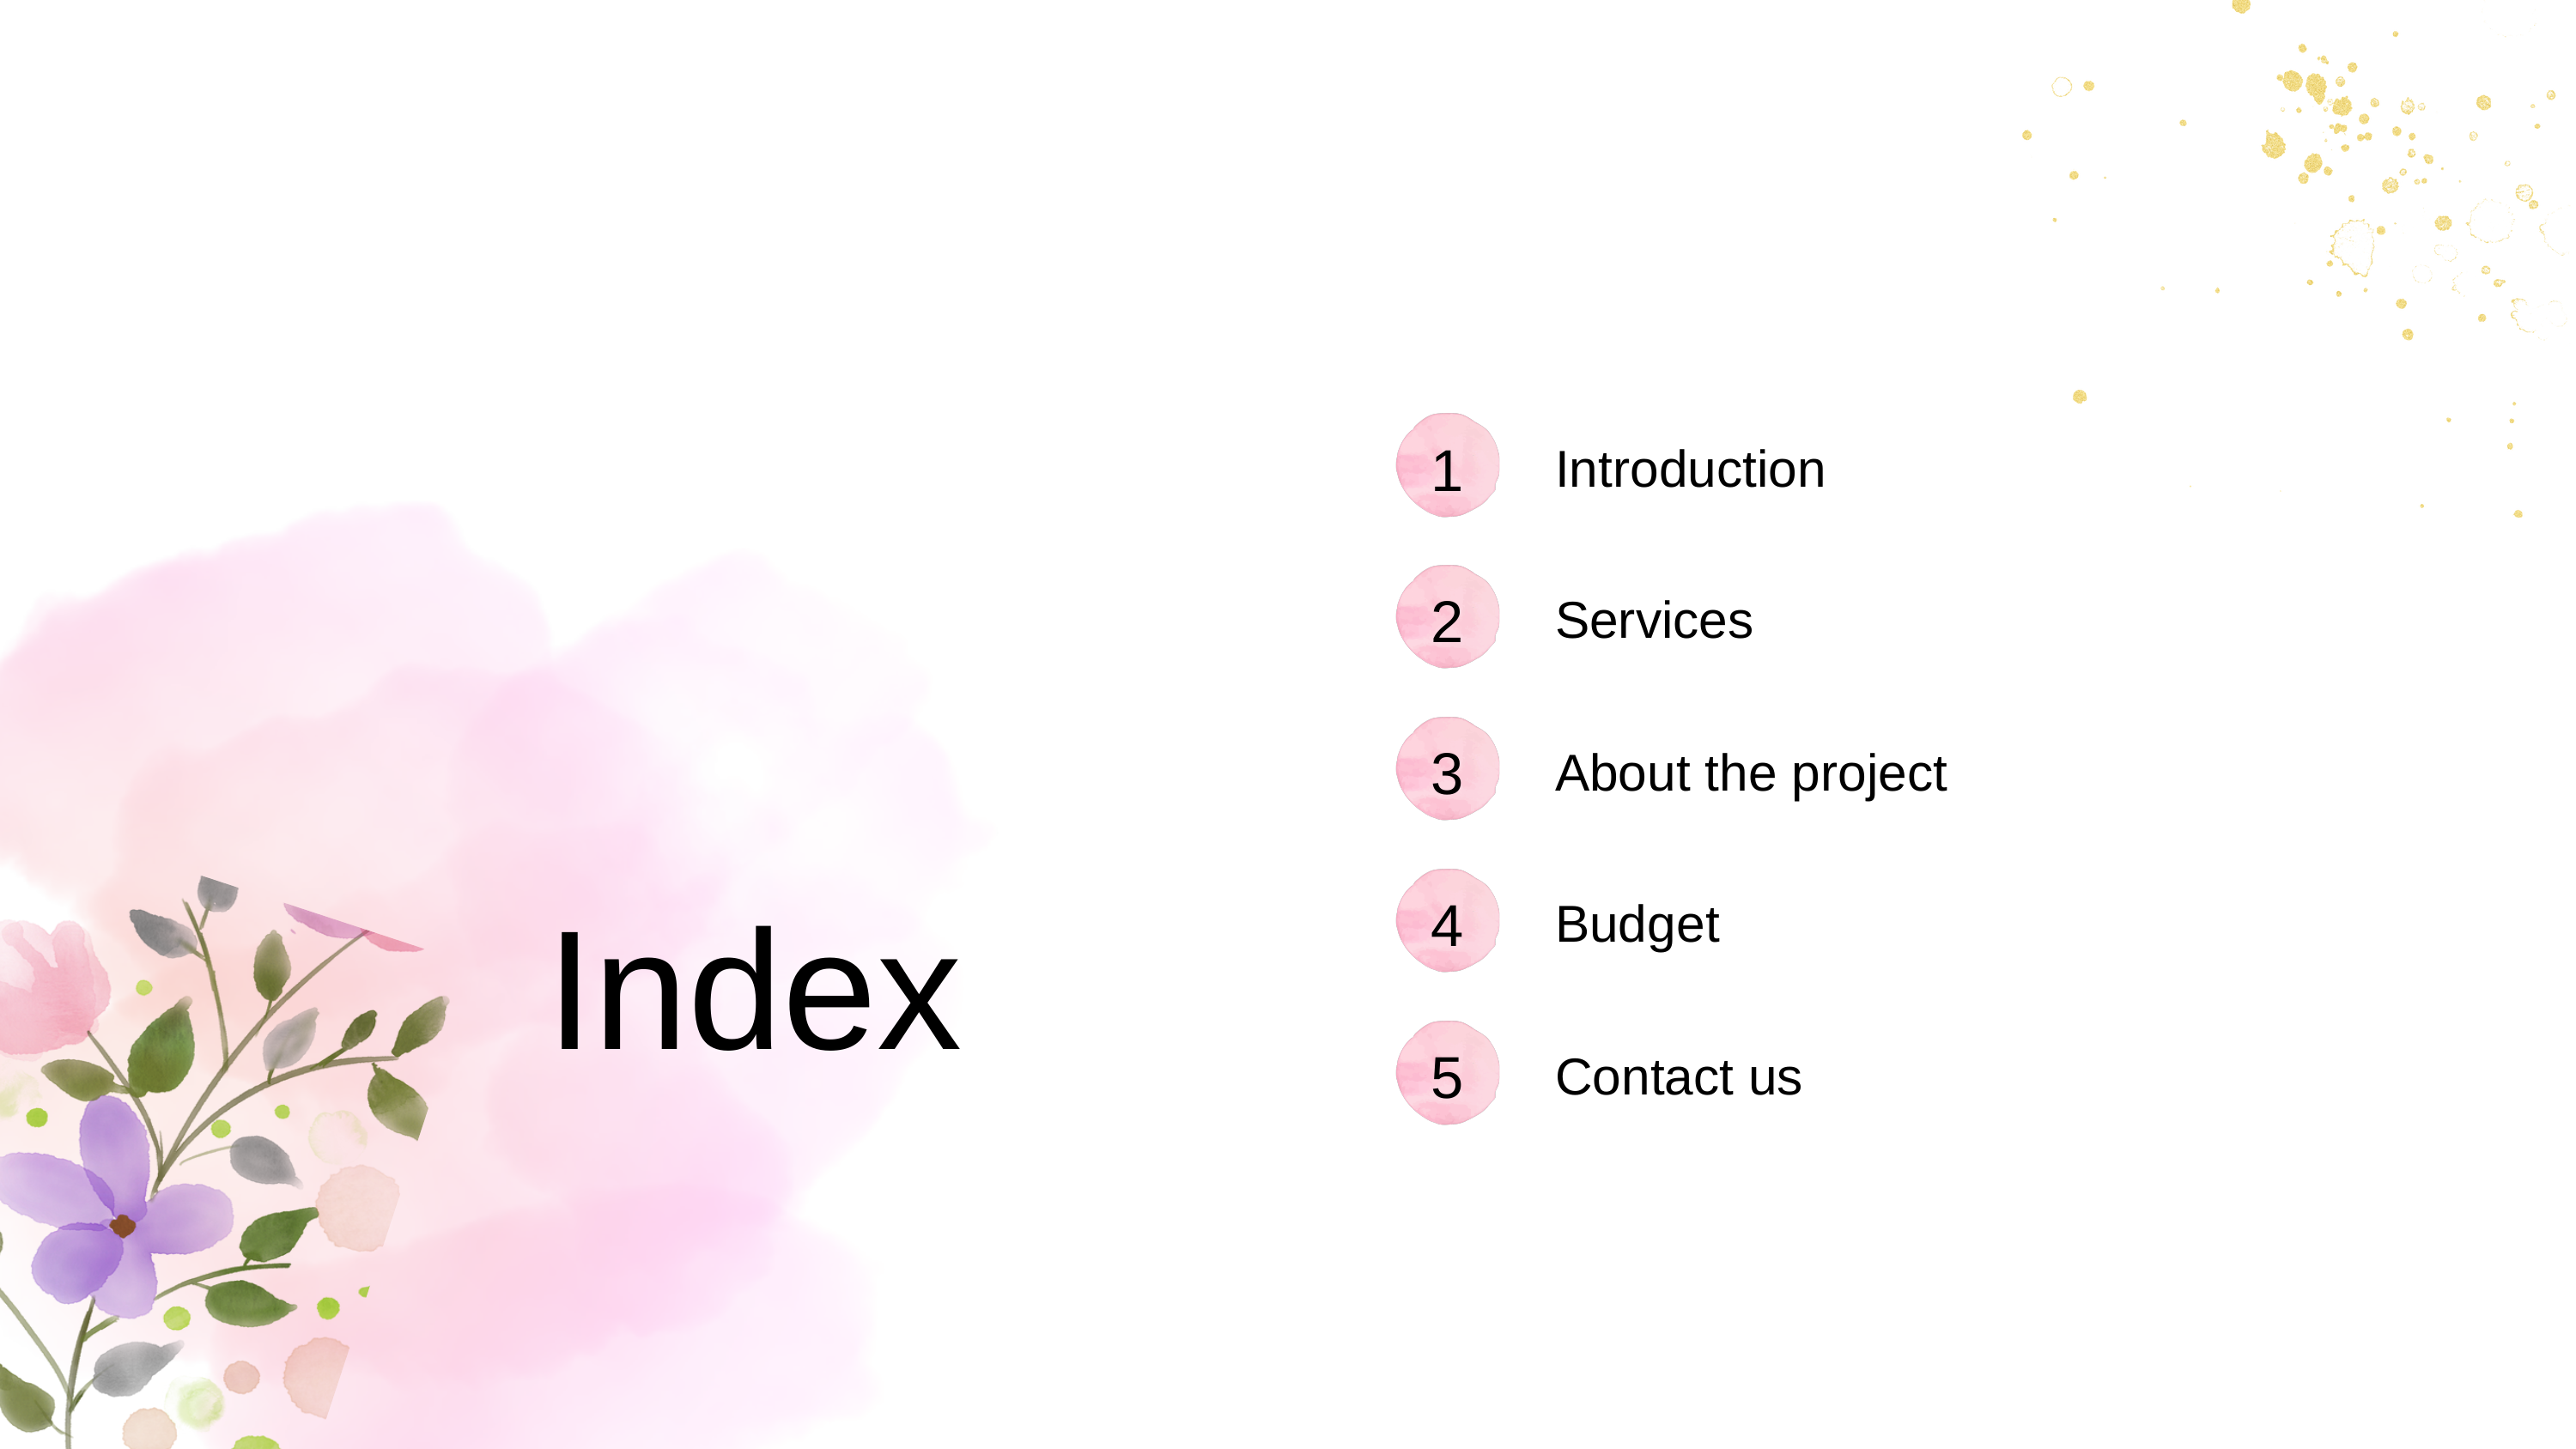

Introduction
1

Services
2

About the project
3
Index

Budget
4

Contact us
5